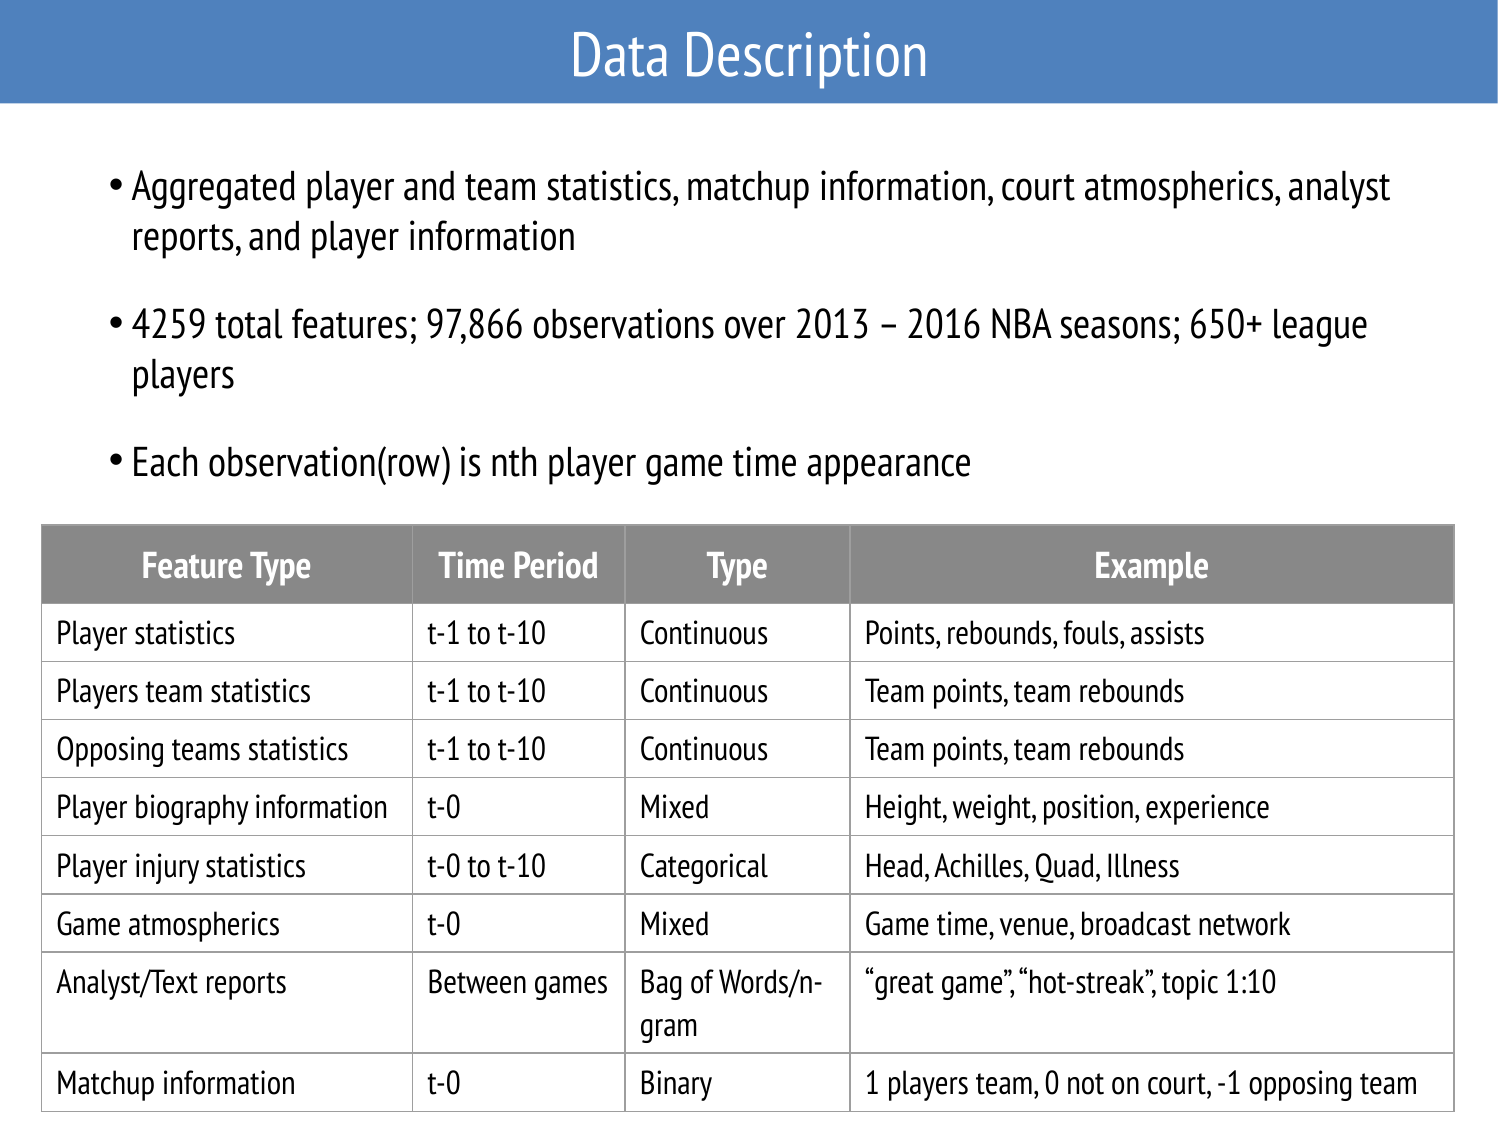

# Data Description
Aggregated player and team statistics, matchup information, court atmospherics, analyst reports, and player information
4259 total features; 97,866 observations over 2013 – 2016 NBA seasons; 650+ league players
Each observation(row) is nth player game time appearance
| Feature Type | Time Period | Type | Example |
| --- | --- | --- | --- |
| Player statistics | t-1 to t-10 | Continuous | Points, rebounds, fouls, assists |
| Players team statistics | t-1 to t-10 | Continuous | Team points, team rebounds |
| Opposing teams statistics | t-1 to t-10 | Continuous | Team points, team rebounds |
| Player biography information | t-0 | Mixed | Height, weight, position, experience |
| Player injury statistics | t-0 to t-10 | Categorical | Head, Achilles, Quad, Illness |
| Game atmospherics | t-0 | Mixed | Game time, venue, broadcast network |
| Analyst/Text reports | Between games | Bag of Words/n-gram | “great game”, “hot-streak”, topic 1:10 |
| Matchup information | t-0 | Binary | 1 players team, 0 not on court, -1 opposing team |